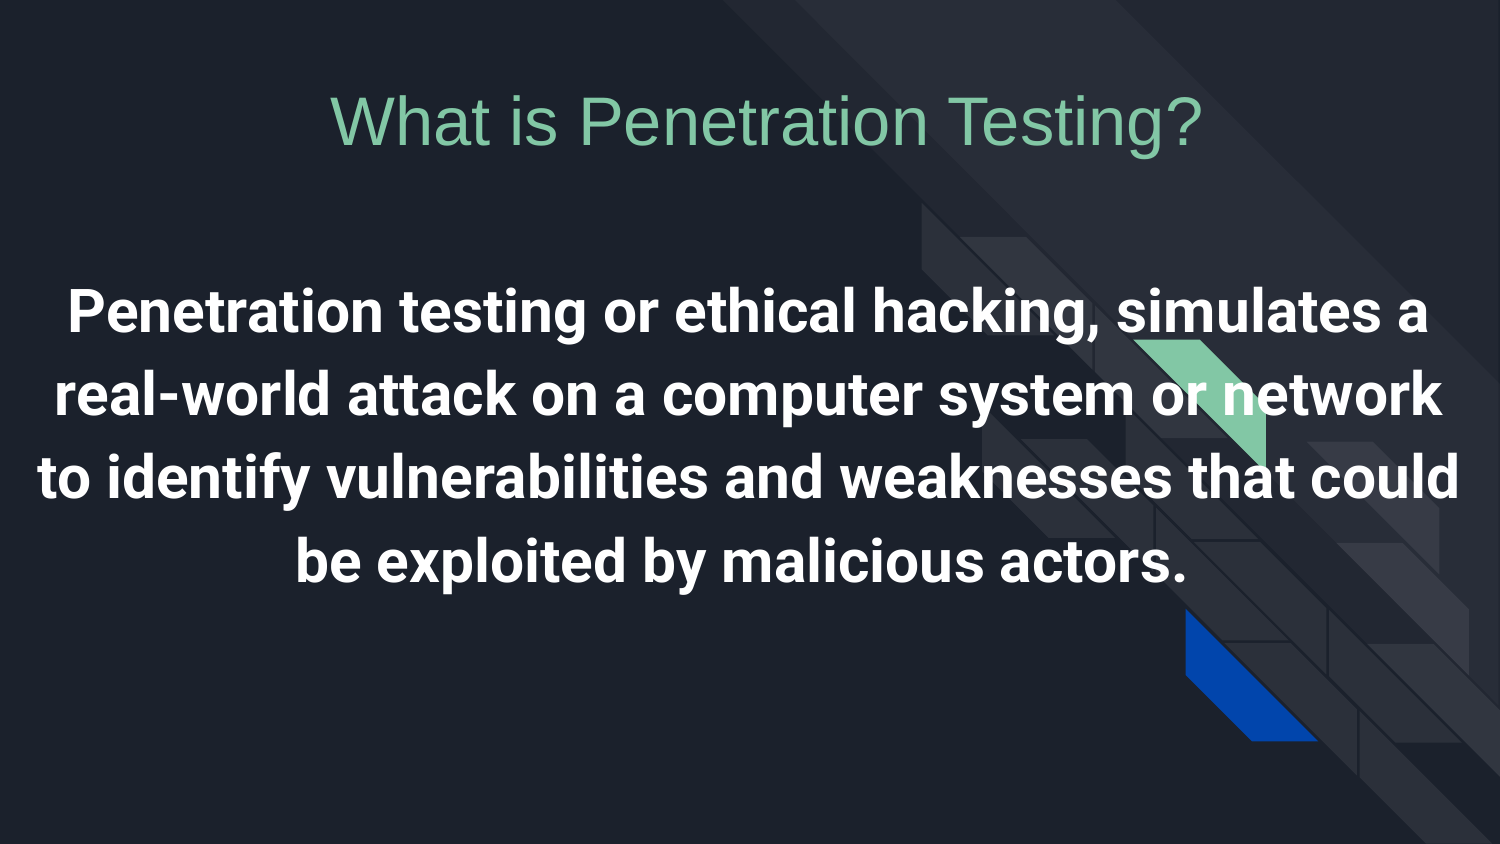

# What is Penetration Testing?
Penetration testing or ethical hacking, simulates a real-world attack on a computer system or network to identify vulnerabilities and weaknesses that could be exploited by malicious actors.